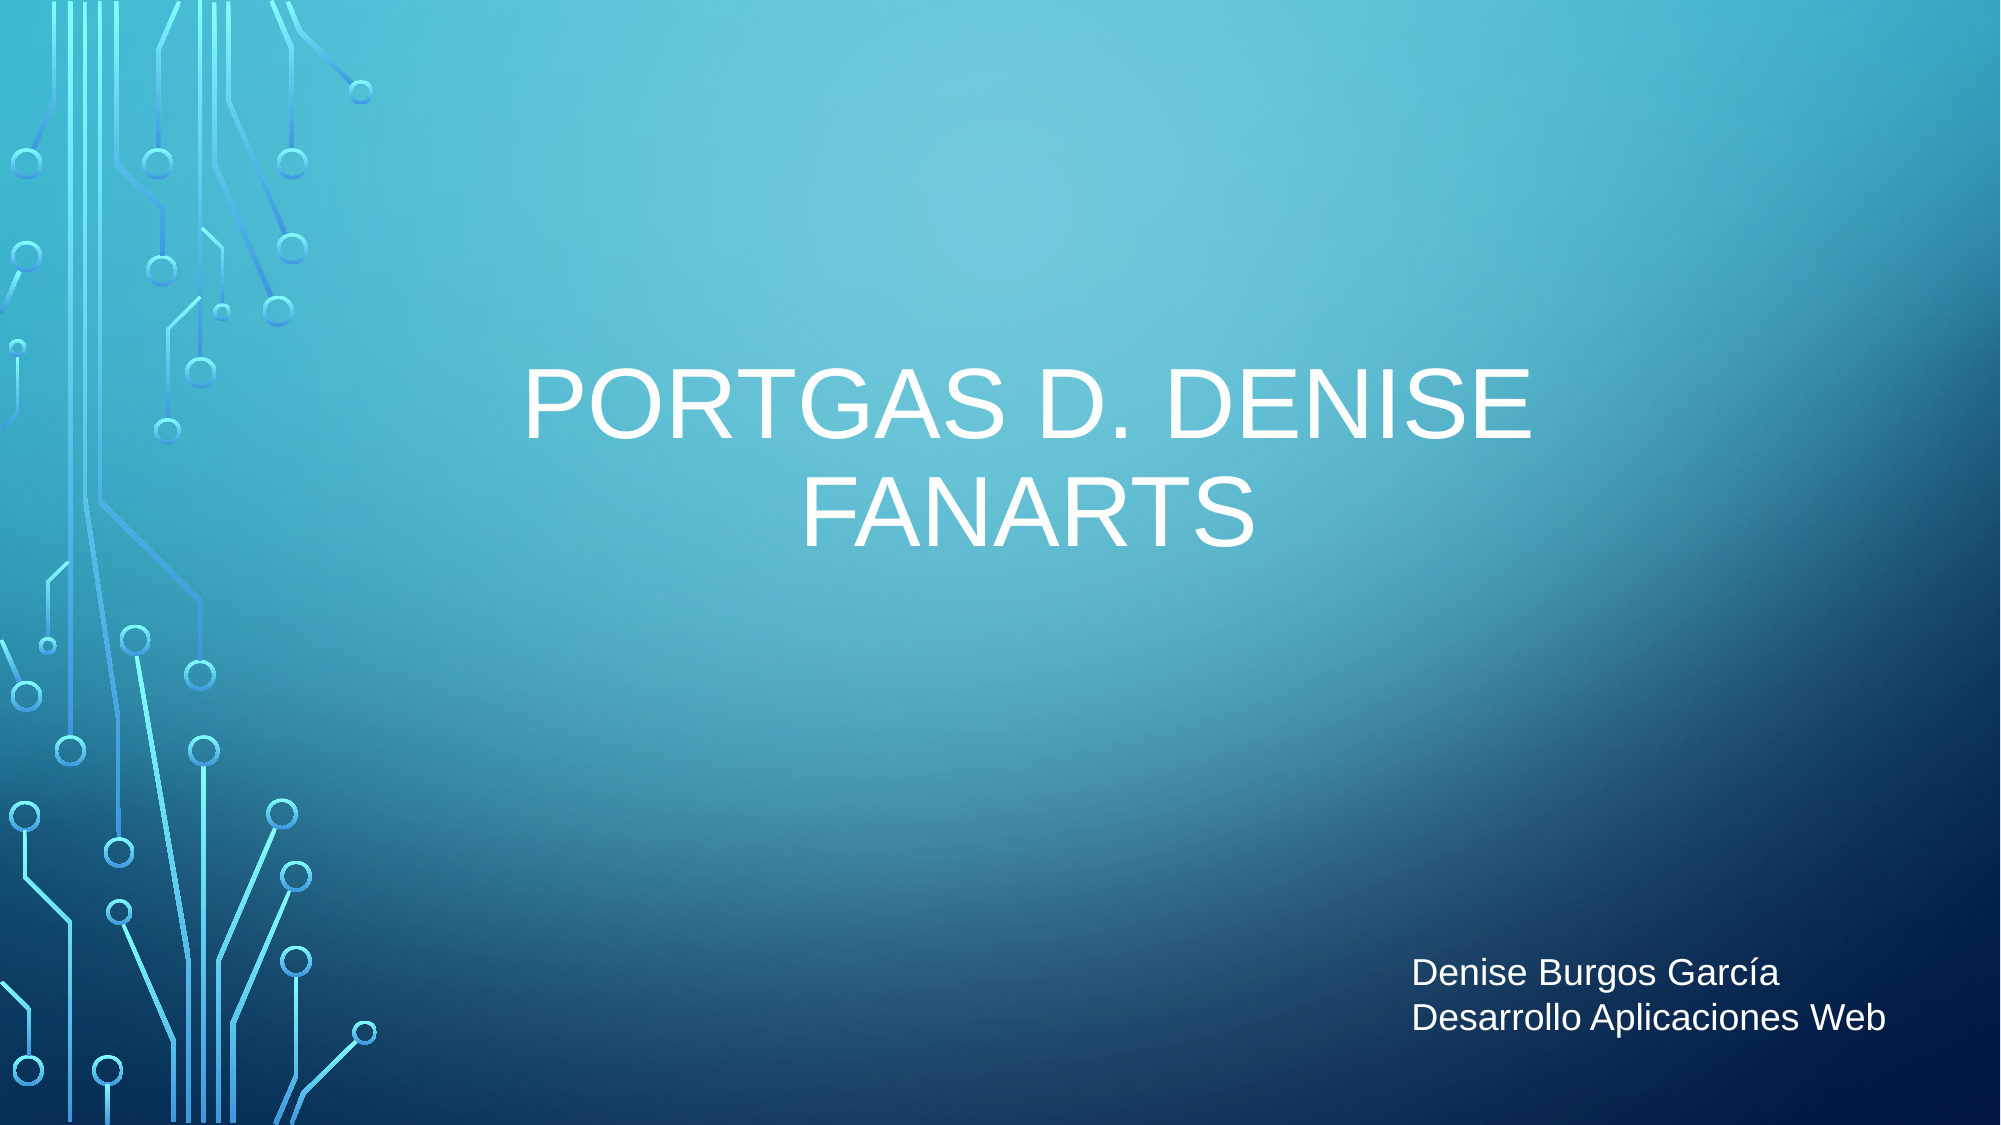

# PORTGAS D. DENISE FANARTS
Denise Burgos García
Desarrollo Aplicaciones Web